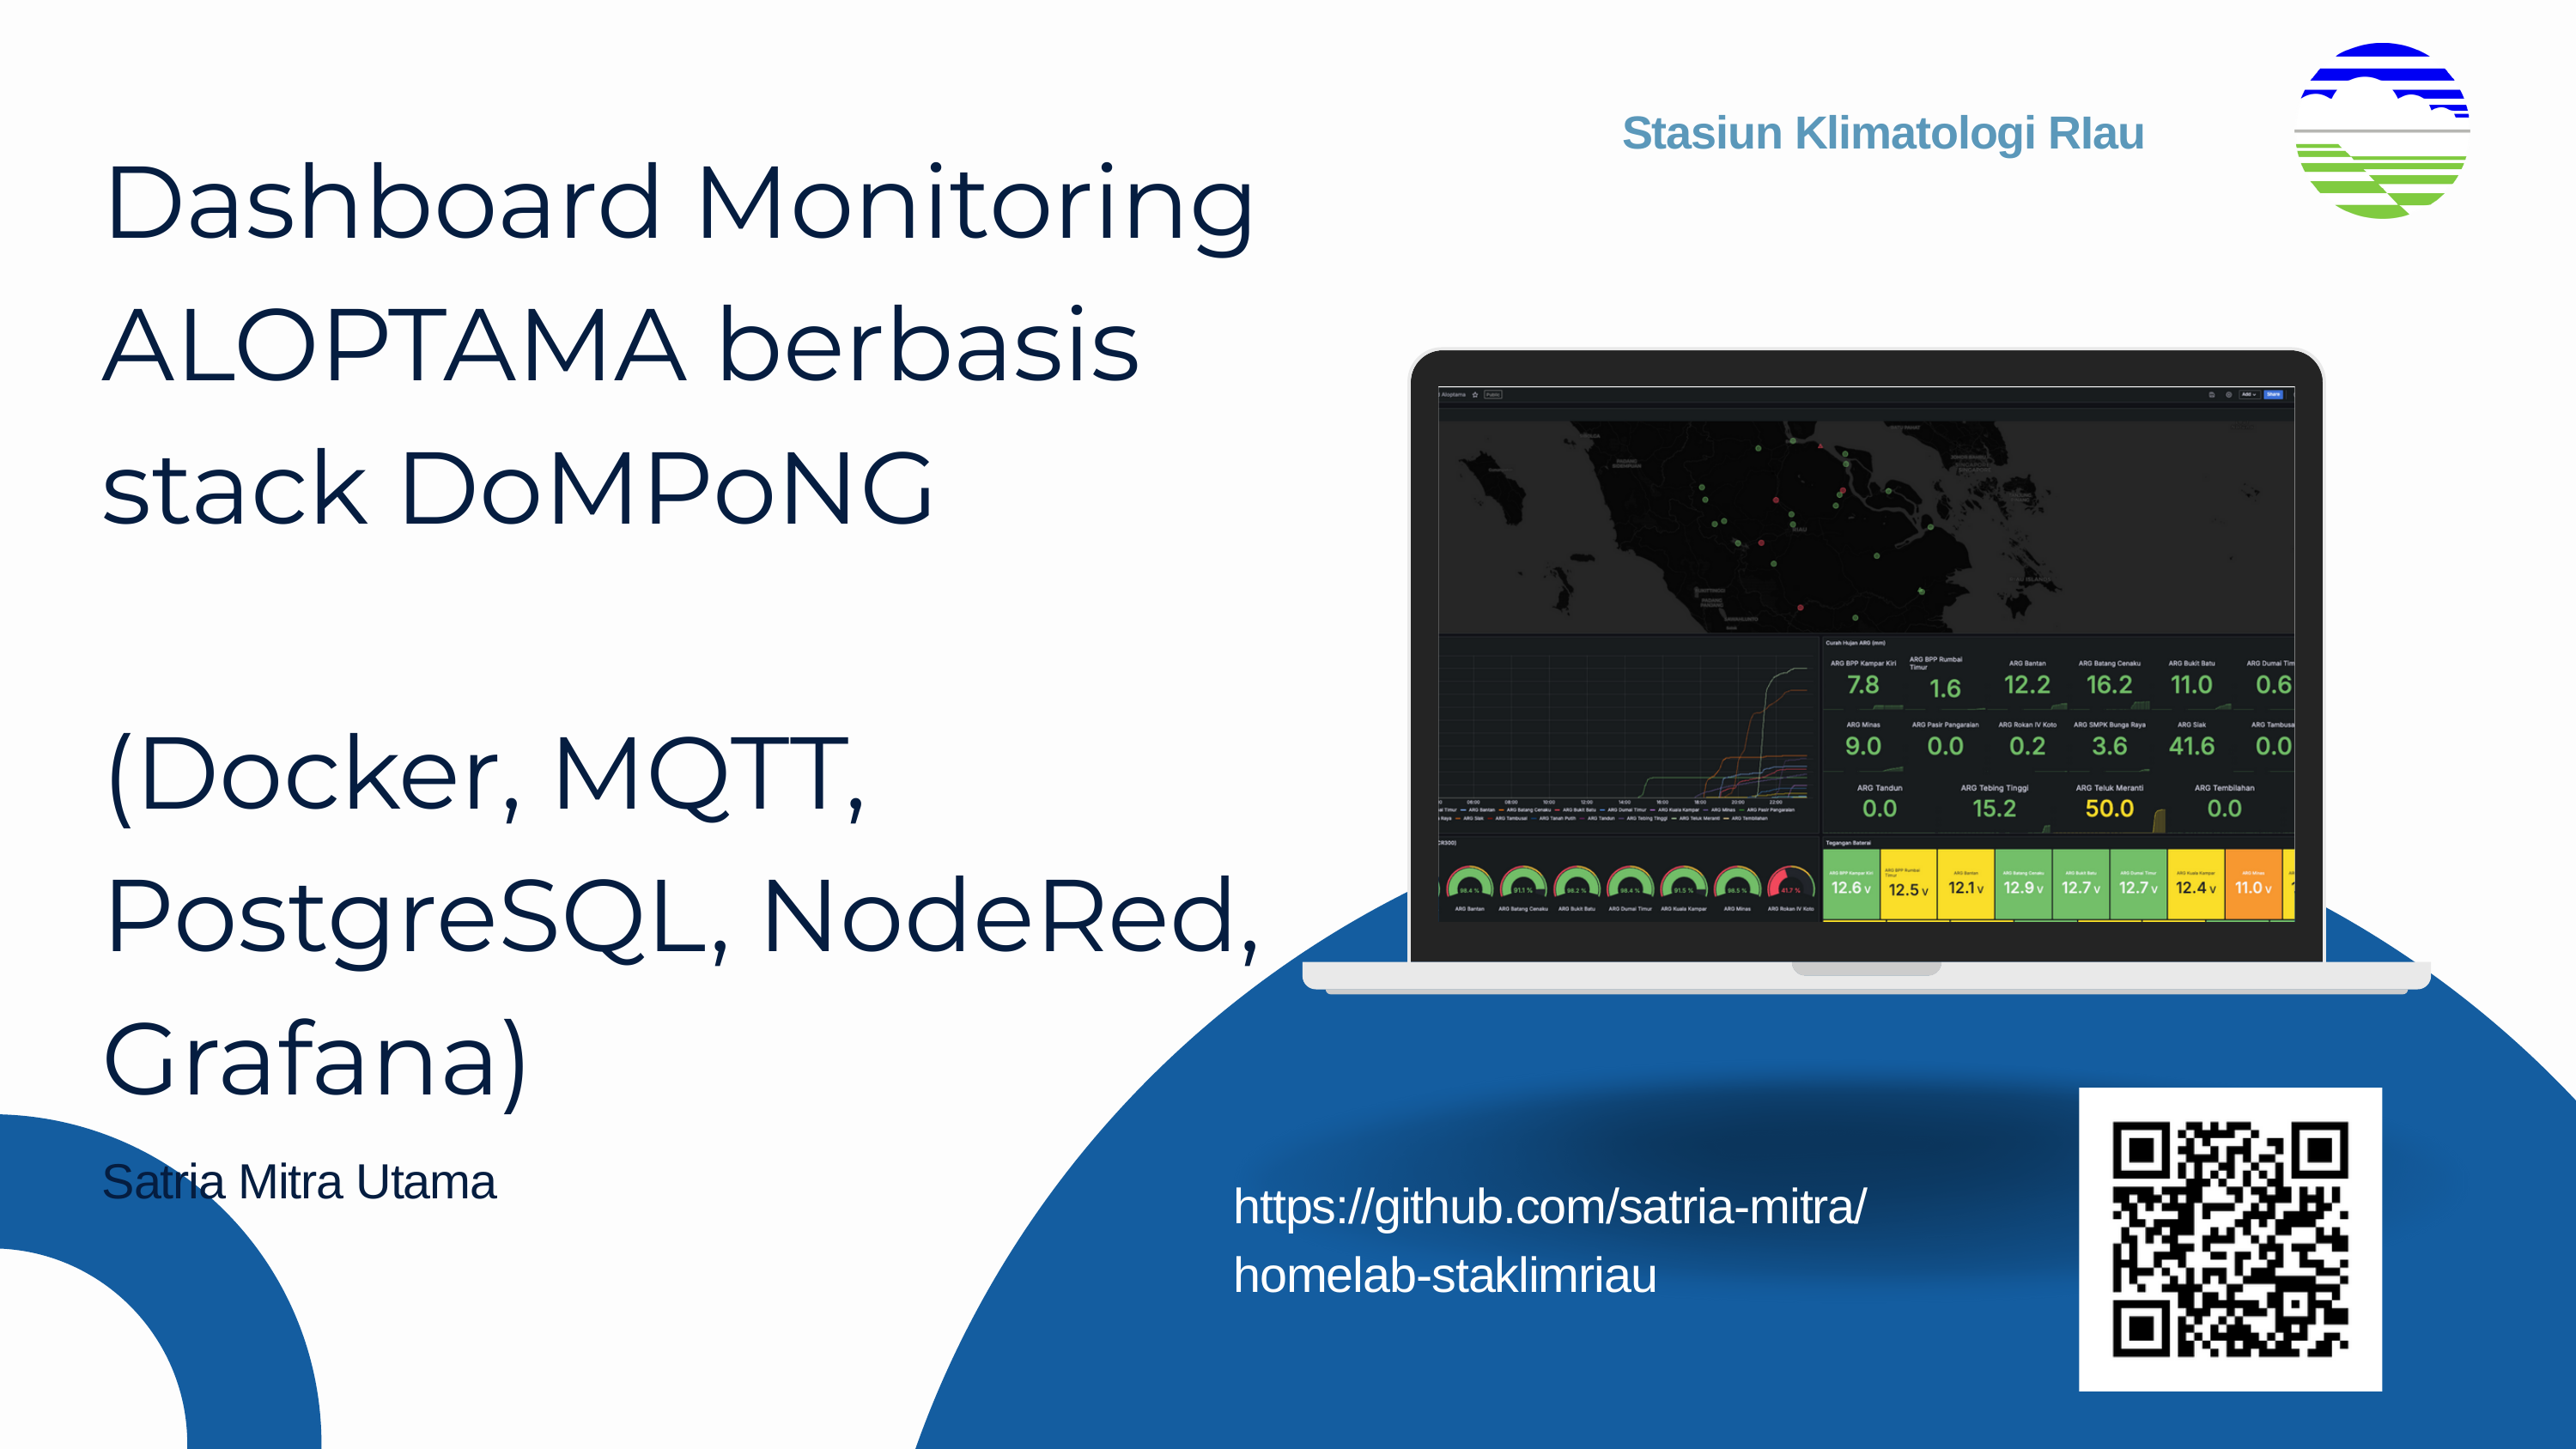

Stasiun Klimatologi RIau
Dashboard Monitoring  ALOPTAMA berbasis stack DoMPoNG

(Docker, MQTT, PostgreSQL, NodeRed, Grafana)

Satria Mitra Utama
https://github.com/satria-mitra/homelab-staklimriau